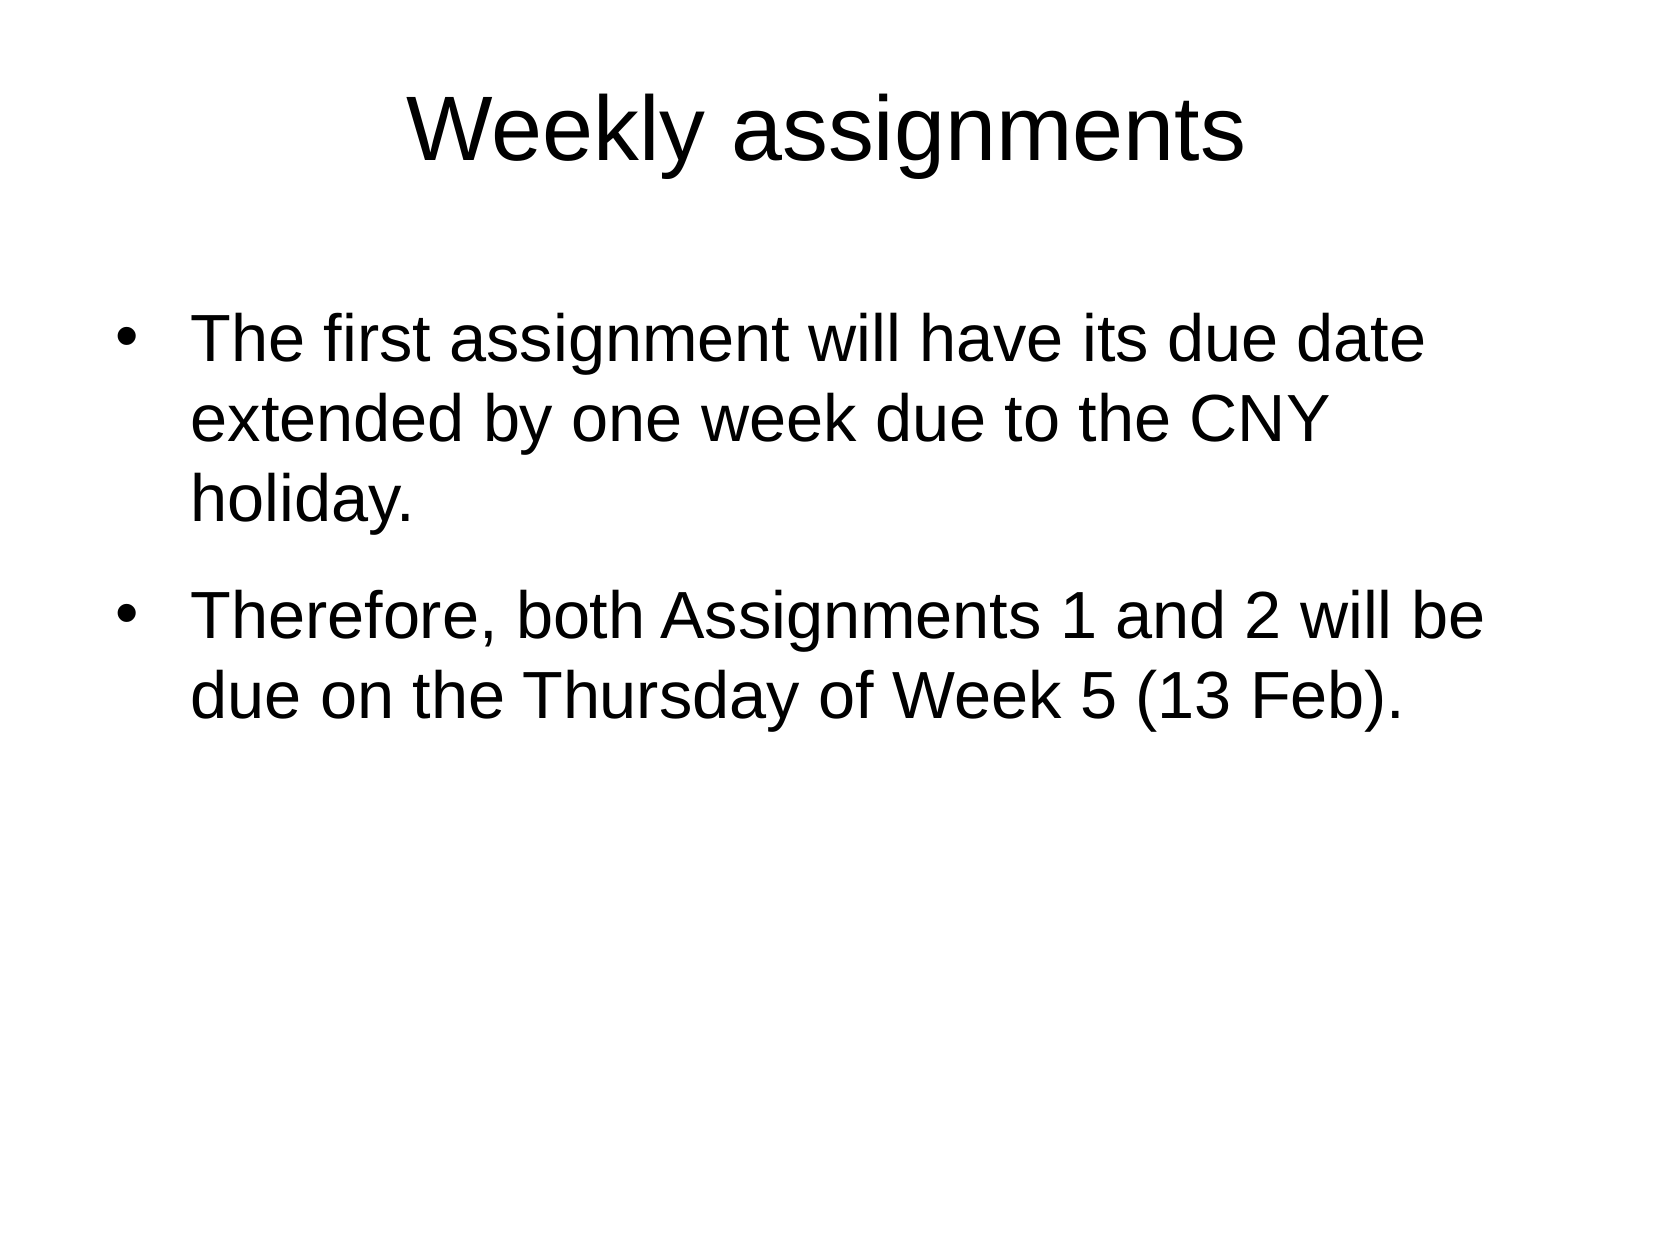

Weekly assignments
The first assignment will have its due date extended by one week due to the CNY holiday.
Therefore, both Assignments 1 and 2 will be due on the Thursday of Week 5 (13 Feb).